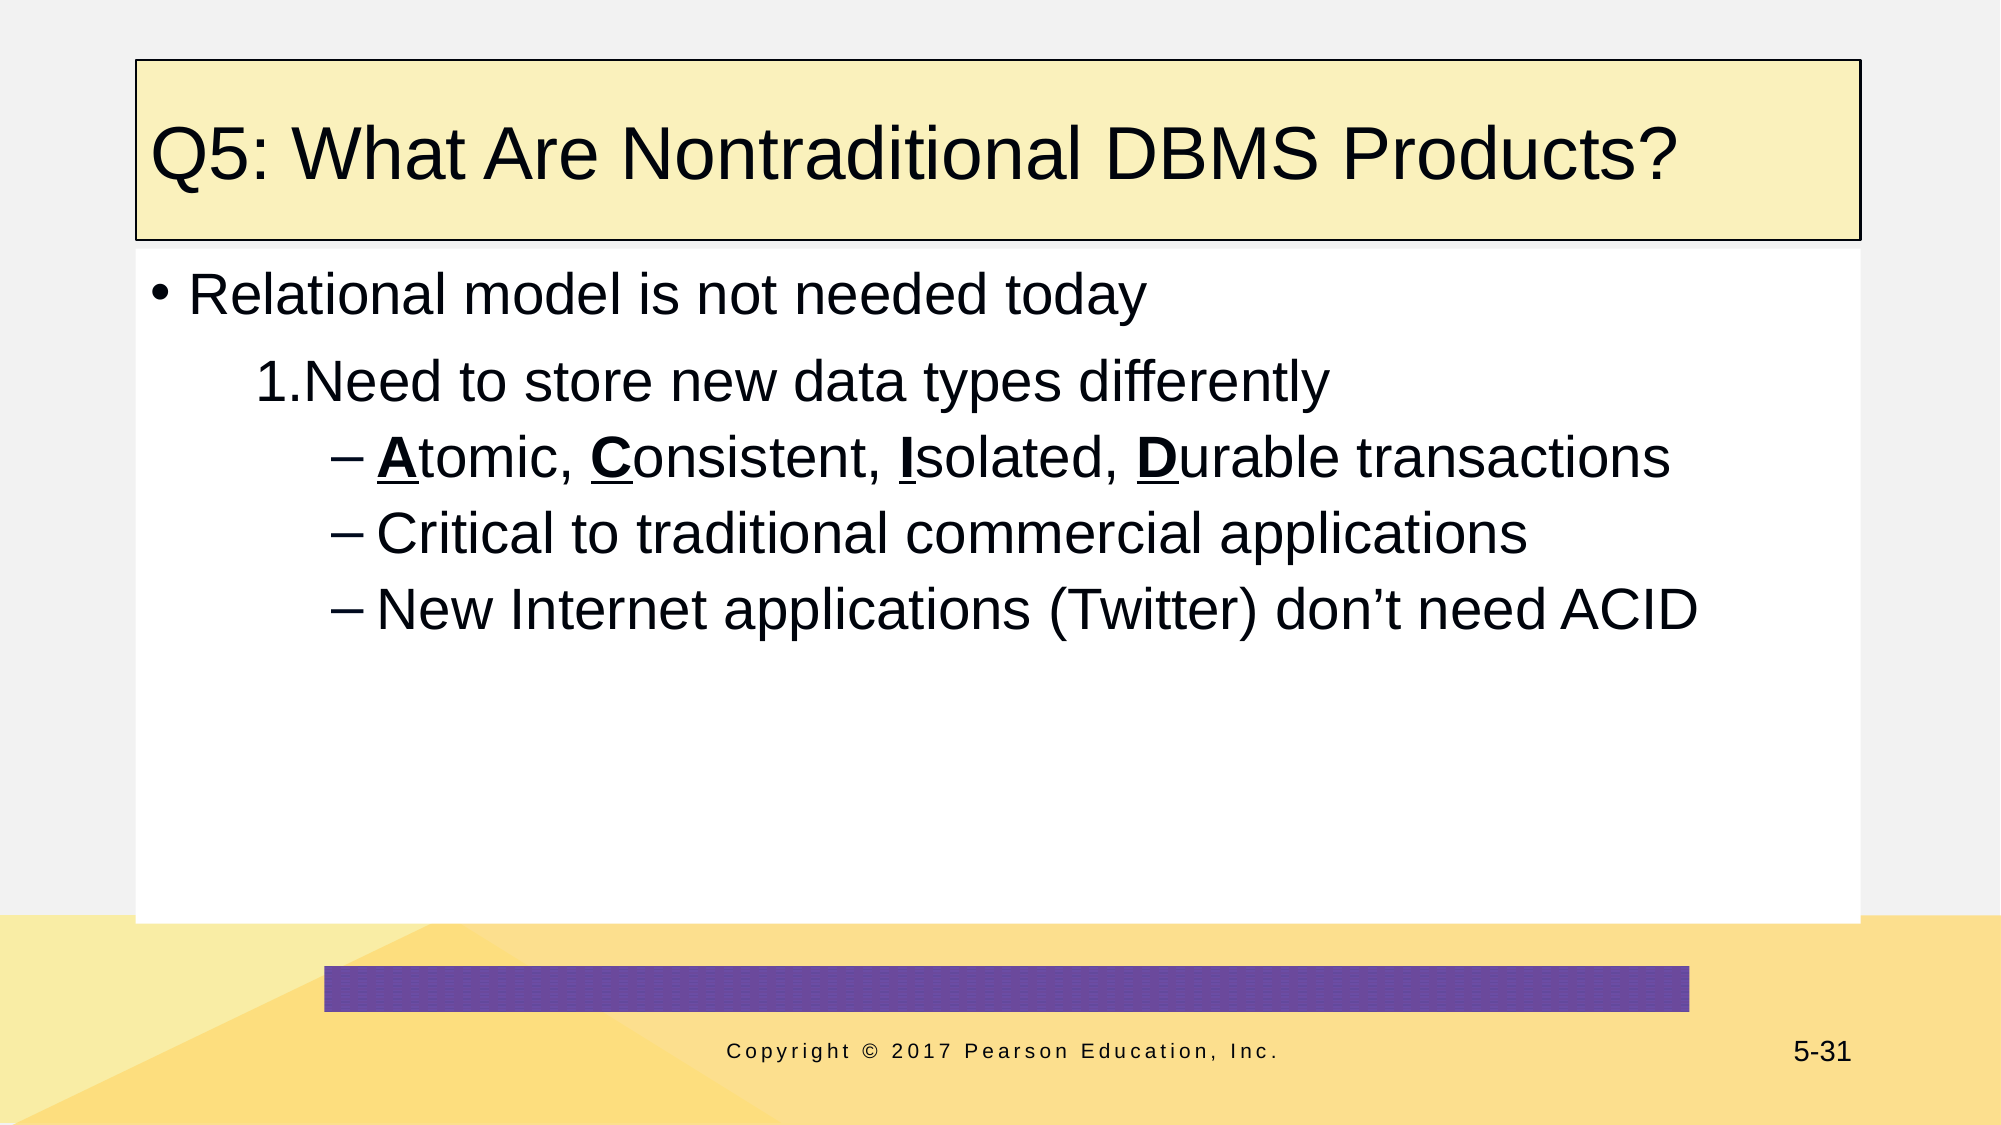

# Q5: What Are Nontraditional DBMS Products?
Relational model is not needed today
Need to store new data types differently
Atomic, Consistent, Isolated, Durable transactions
Critical to traditional commercial applications
New Internet applications (Twitter) don’t need ACID

Copyright © 2017 Pearson Education, Inc.